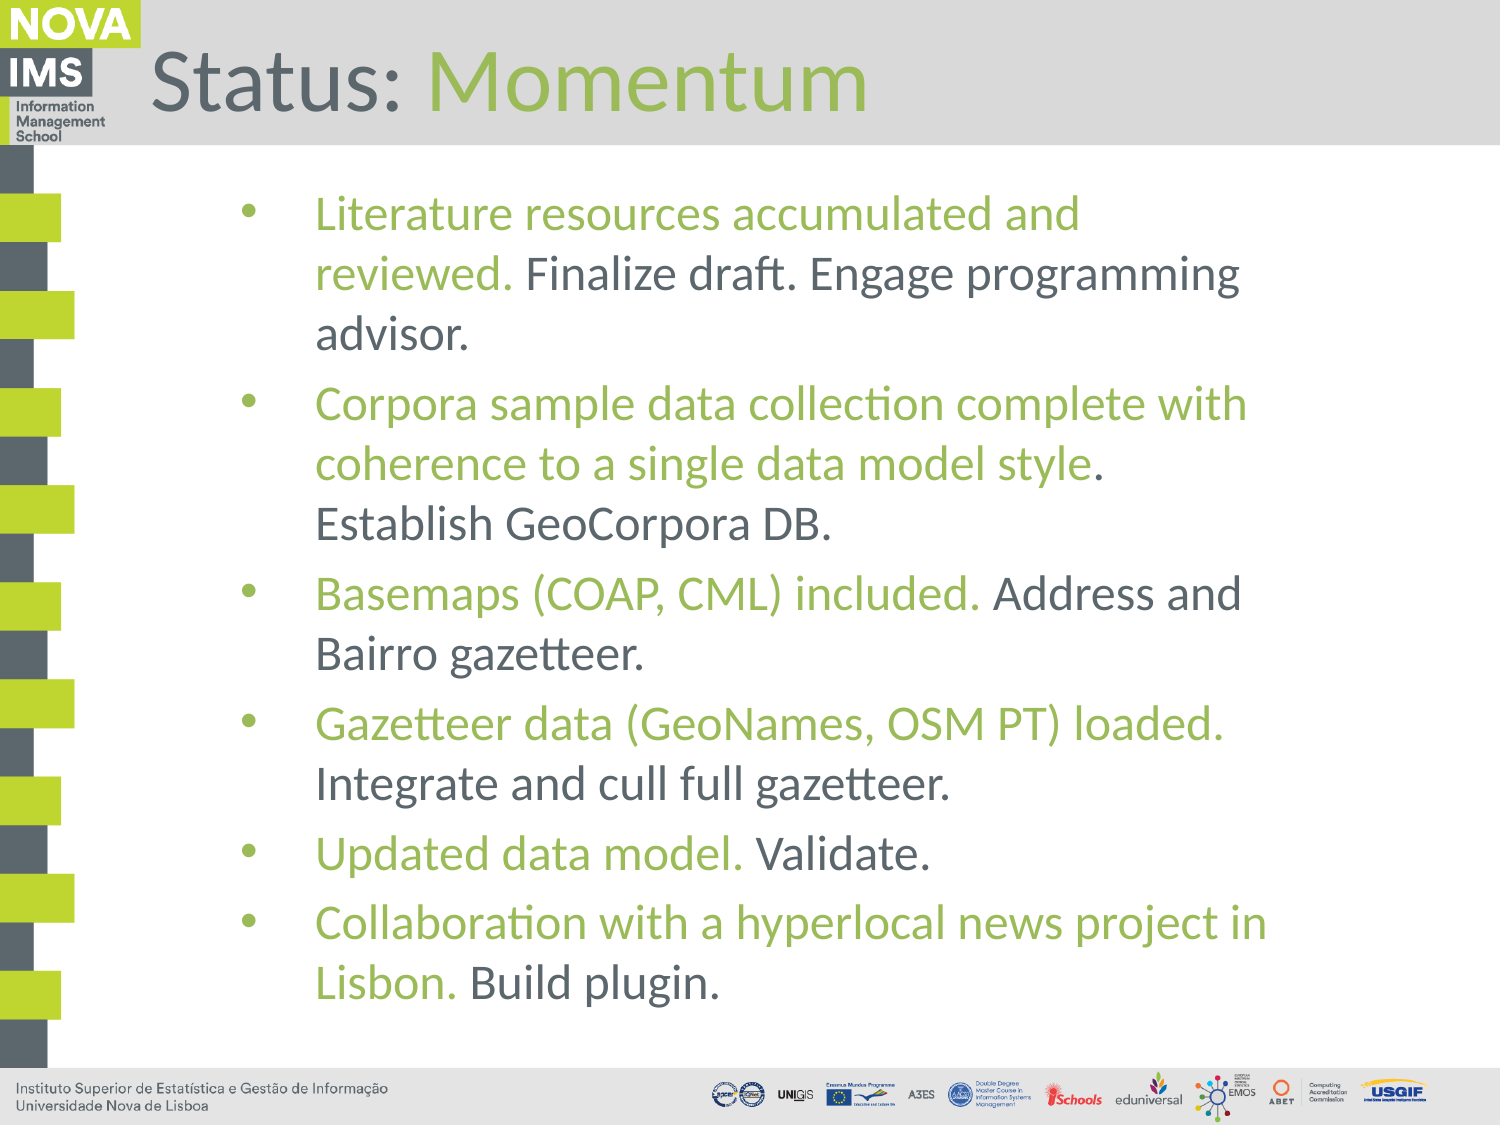

# Status: Momentum
Literature resources accumulated and reviewed. Finalize draft. Engage programming advisor.
Corpora sample data collection complete with coherence to a single data model style. Establish GeoCorpora DB.
Basemaps (COAP, CML) included. Address and Bairro gazetteer.
Gazetteer data (GeoNames, OSM PT) loaded. Integrate and cull full gazetteer.
Updated data model. Validate.
Collaboration with a hyperlocal news project in Lisbon. Build plugin.